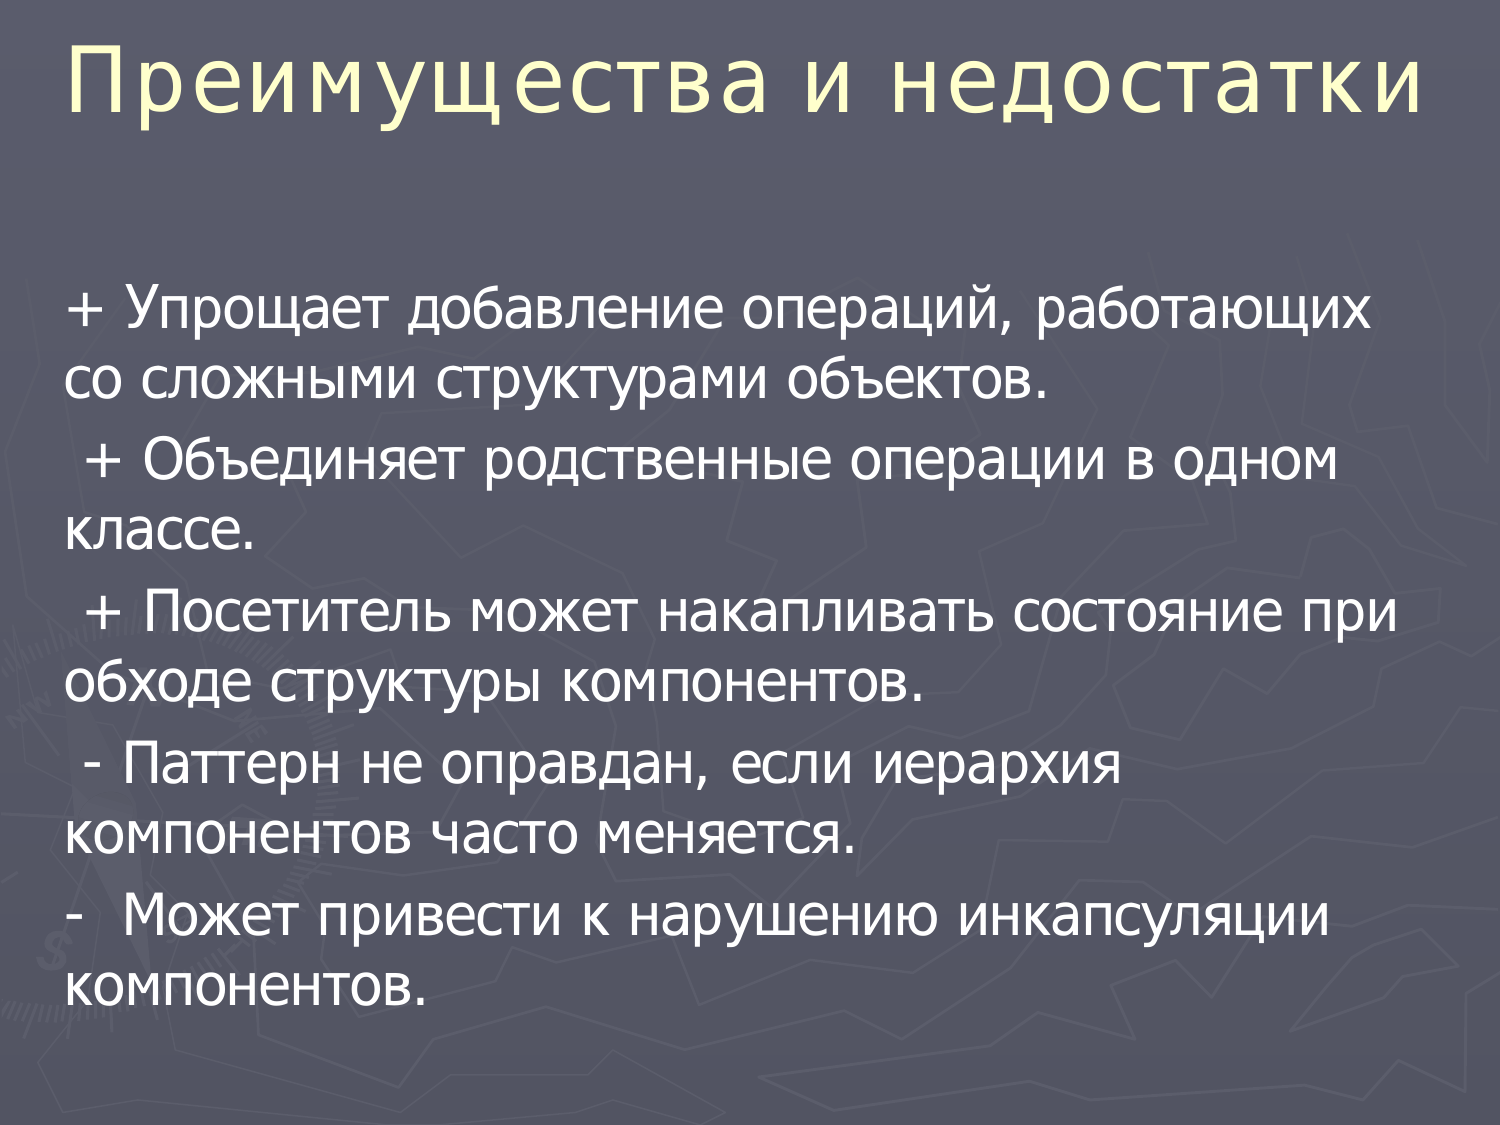

# Преимущества и недостатки
+ Упрощает добавление операций, работающих со сложными структурами объектов.
 + Объединяет родственные операции в одном классе.
 + Посетитель может накапливать состояние при обходе структуры компонентов.
 - Паттерн не оправдан, если иерархия компонентов часто меняется.
-  Может привести к нарушению инкапсуляции компонентов.